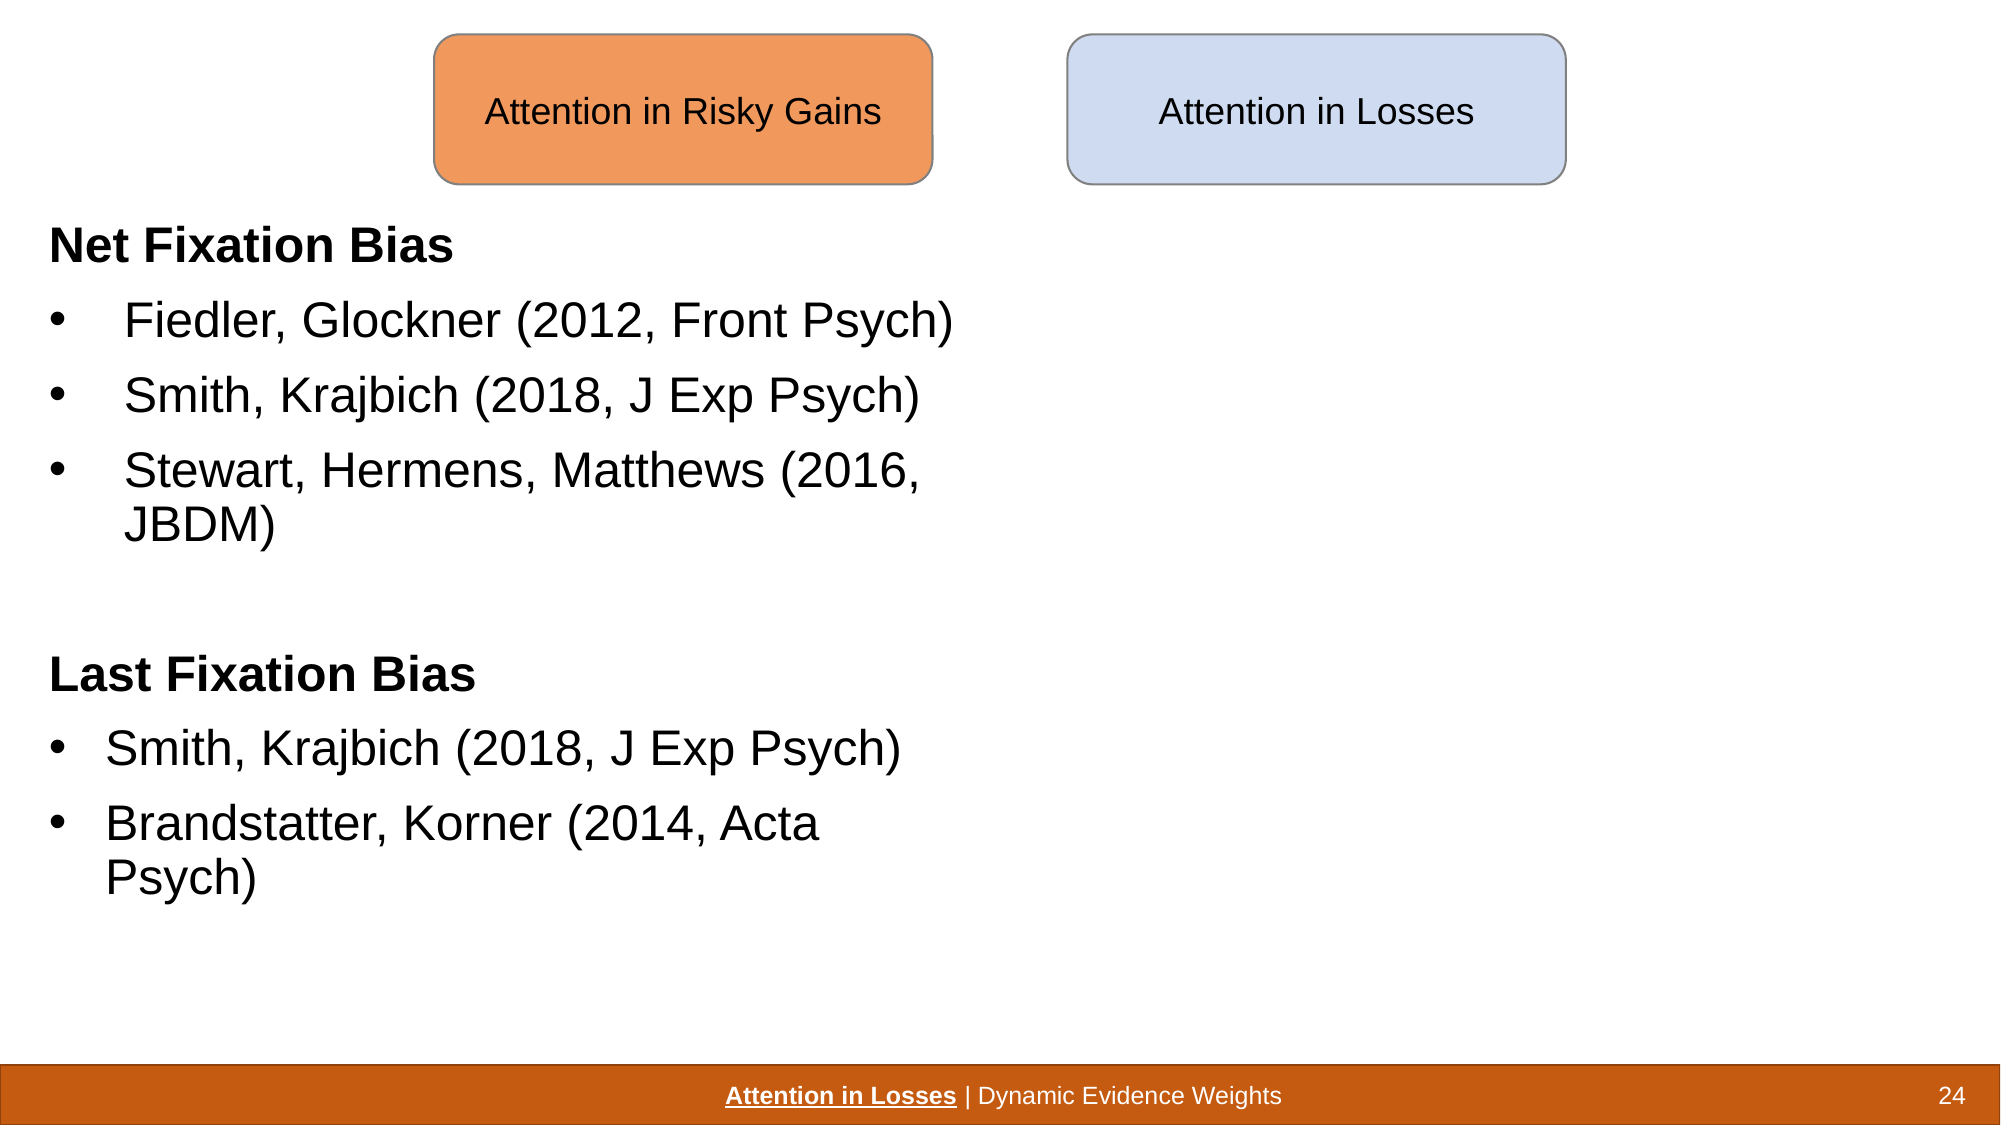

Attention in Risky Gains
Attention in Losses
Net Fixation Bias
Fiedler, Glockner (2012, Front Psych)
Smith, Krajbich (2018, J Exp Psych)
Stewart, Hermens, Matthews (2016, JBDM)

Last Fixation Bias
Smith, Krajbich (2018, J Exp Psych)
Brandstatter, Korner (2014, Acta Psych)
Attention in Losses | Dynamic Evidence Weights
24